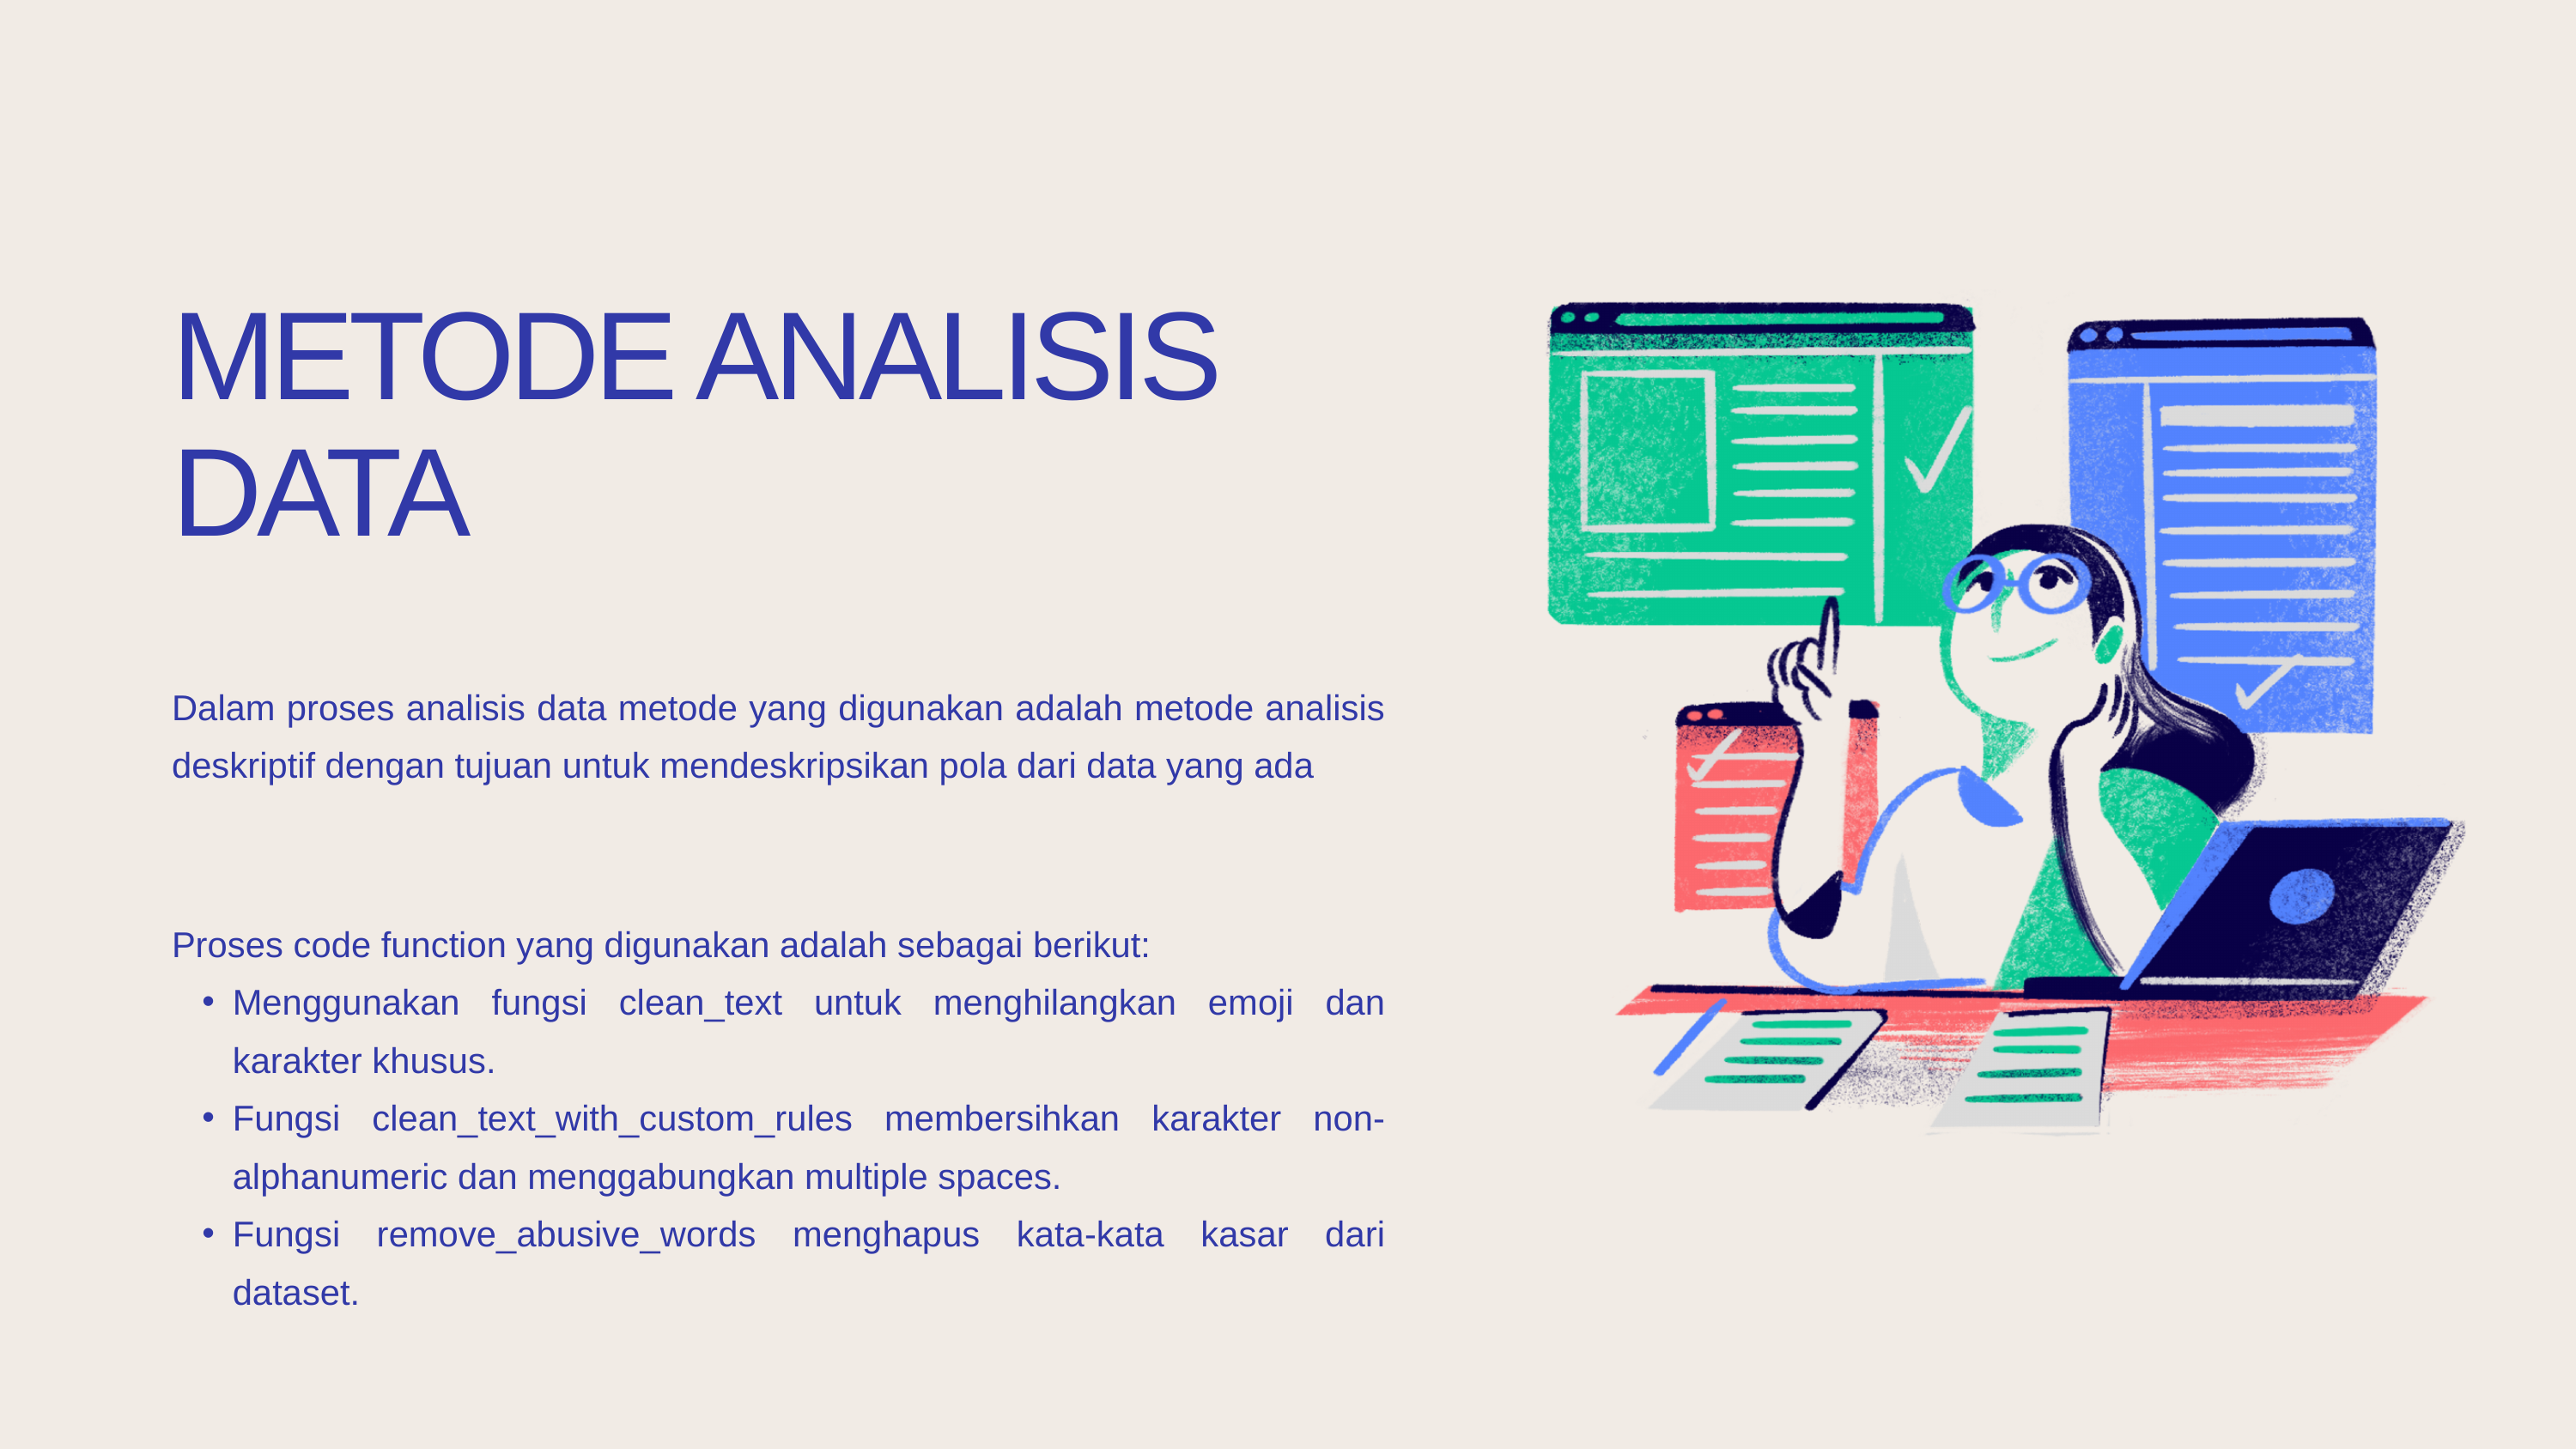

METODE ANALISIS DATA

Dalam proses analisis data metode yang digunakan adalah metode analisis deskriptif dengan tujuan untuk mendeskripsikan pola dari data yang ada
Proses code function yang digunakan adalah sebagai berikut:
Menggunakan fungsi clean_text untuk menghilangkan emoji dan karakter khusus.
Fungsi clean_text_with_custom_rules membersihkan karakter non-alphanumeric dan menggabungkan multiple spaces.
Fungsi remove_abusive_words menghapus kata-kata kasar dari dataset.